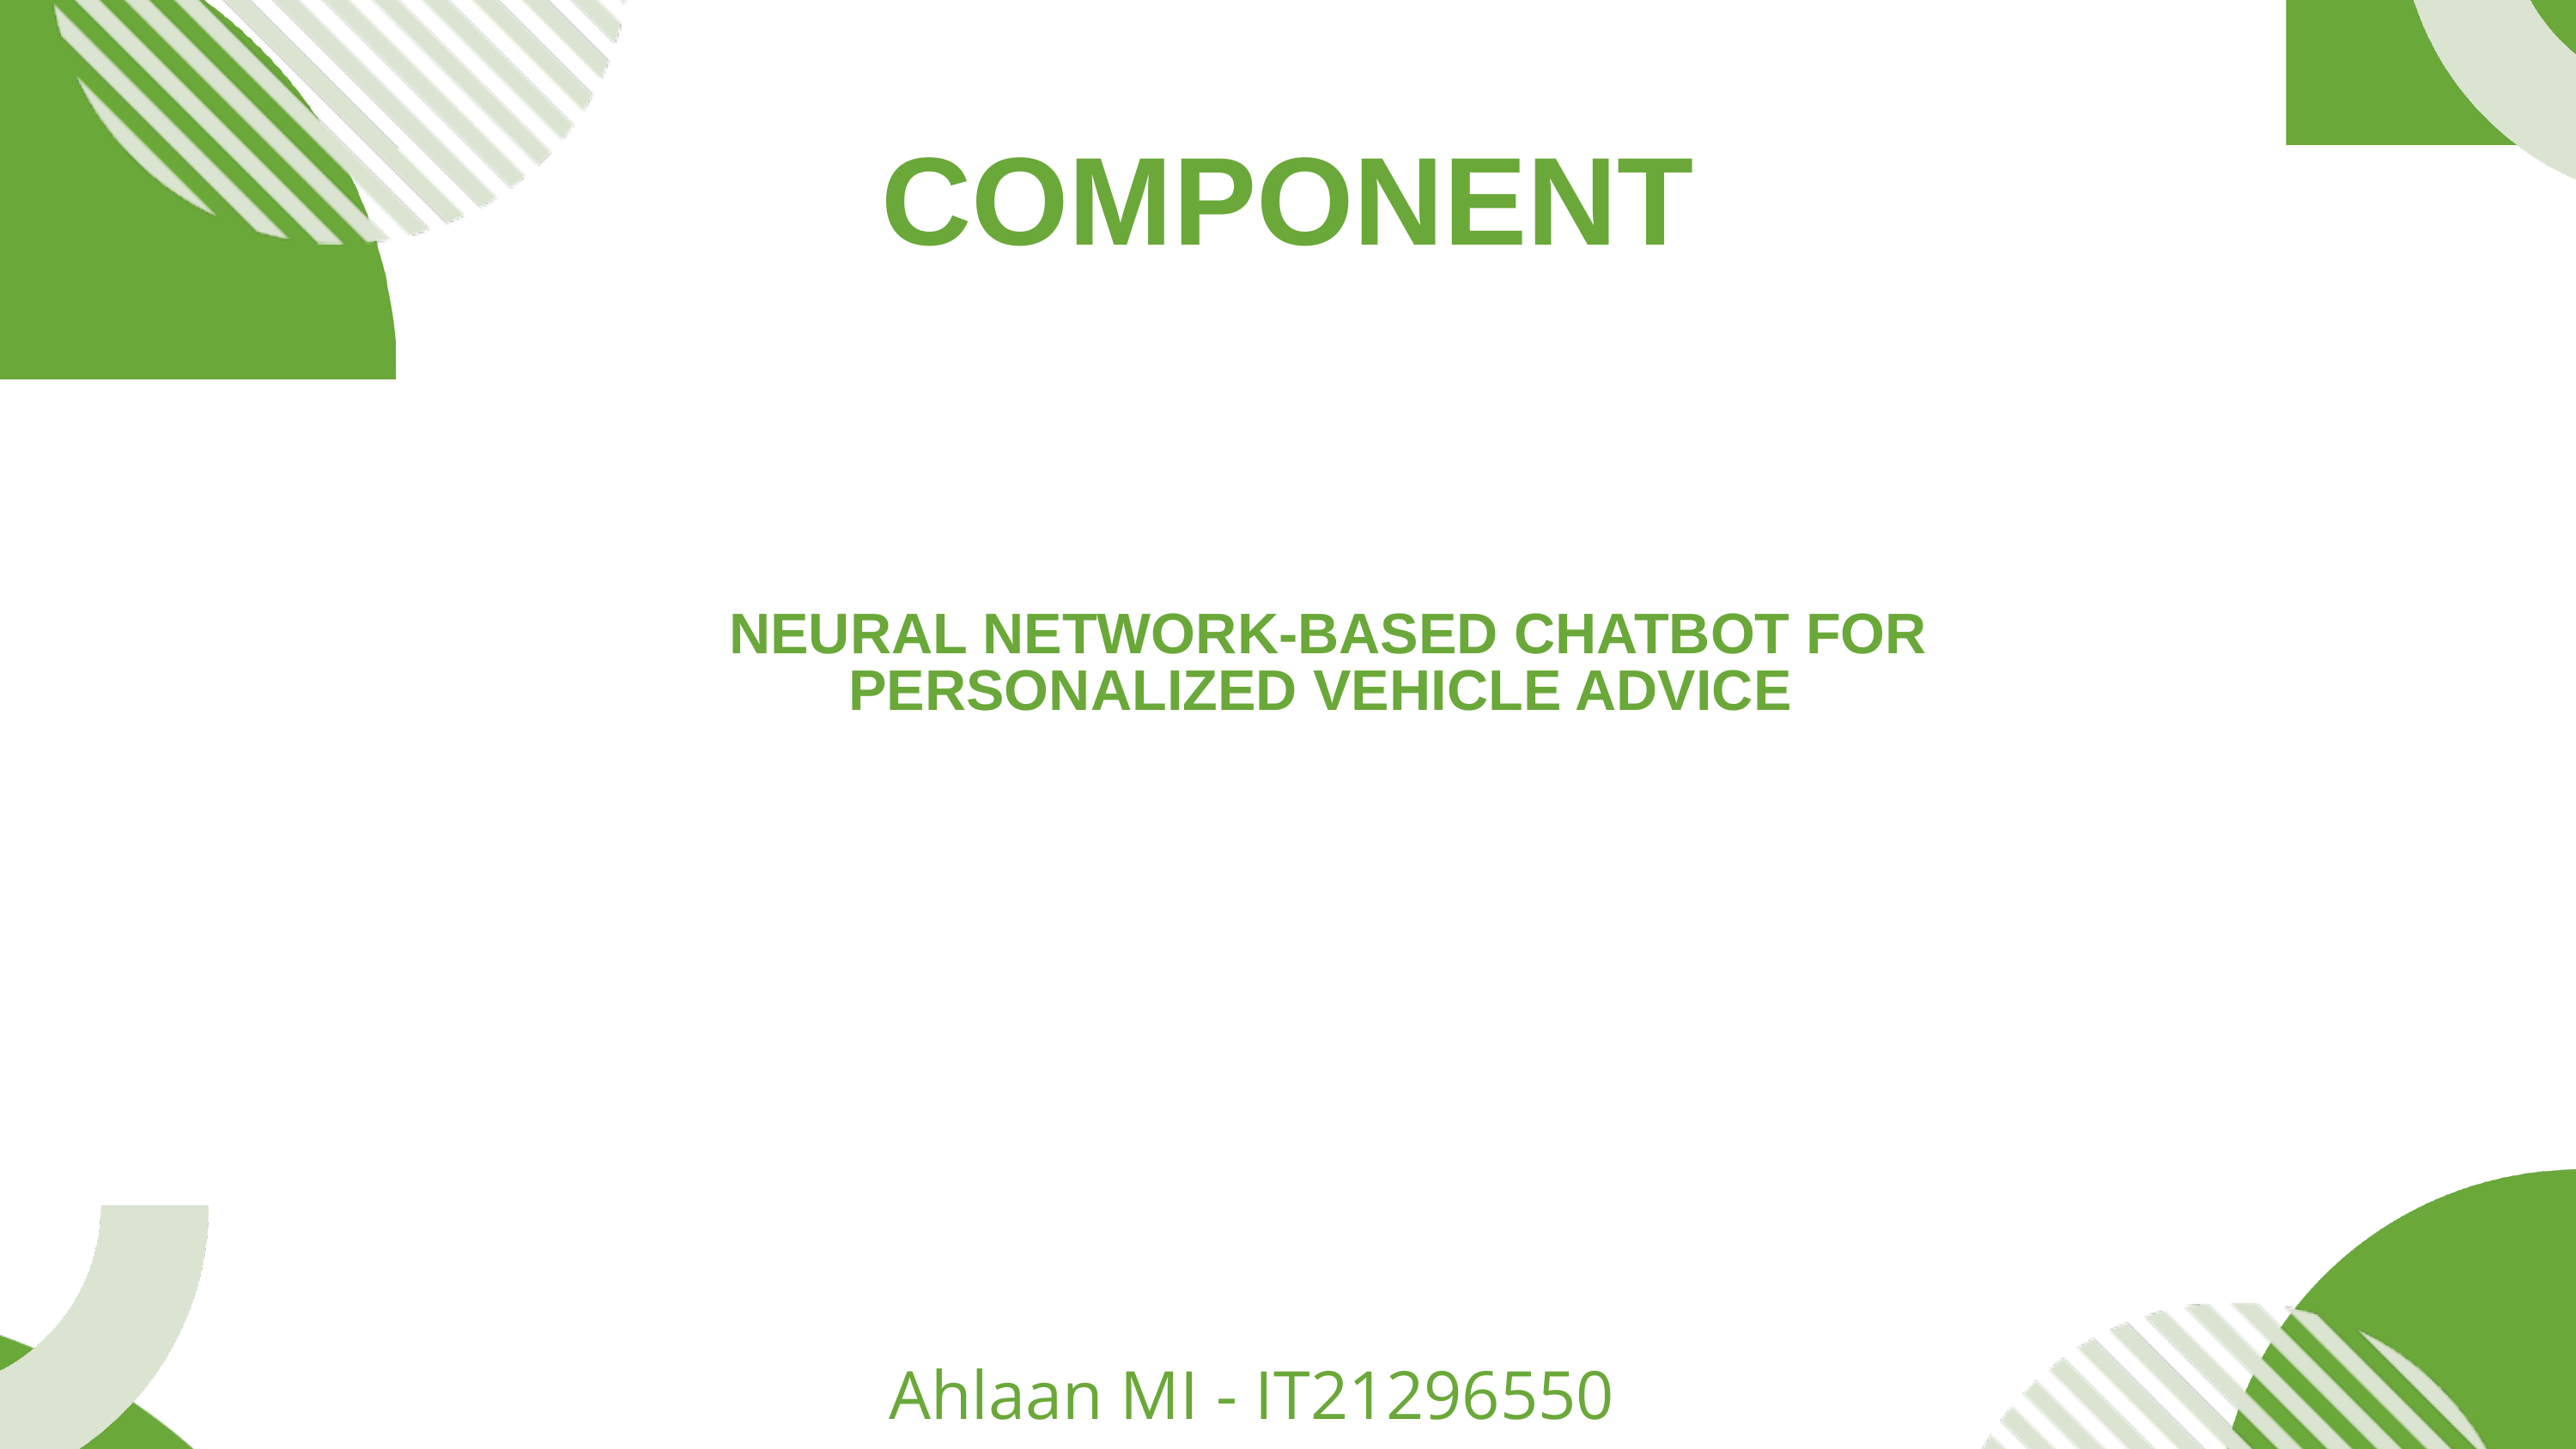

COMPONENT
NEURAL NETWORK-BASED CHATBOT FOR PERSONALIZED VEHICLE ADVICE

Ahlaan MI - IT21296550